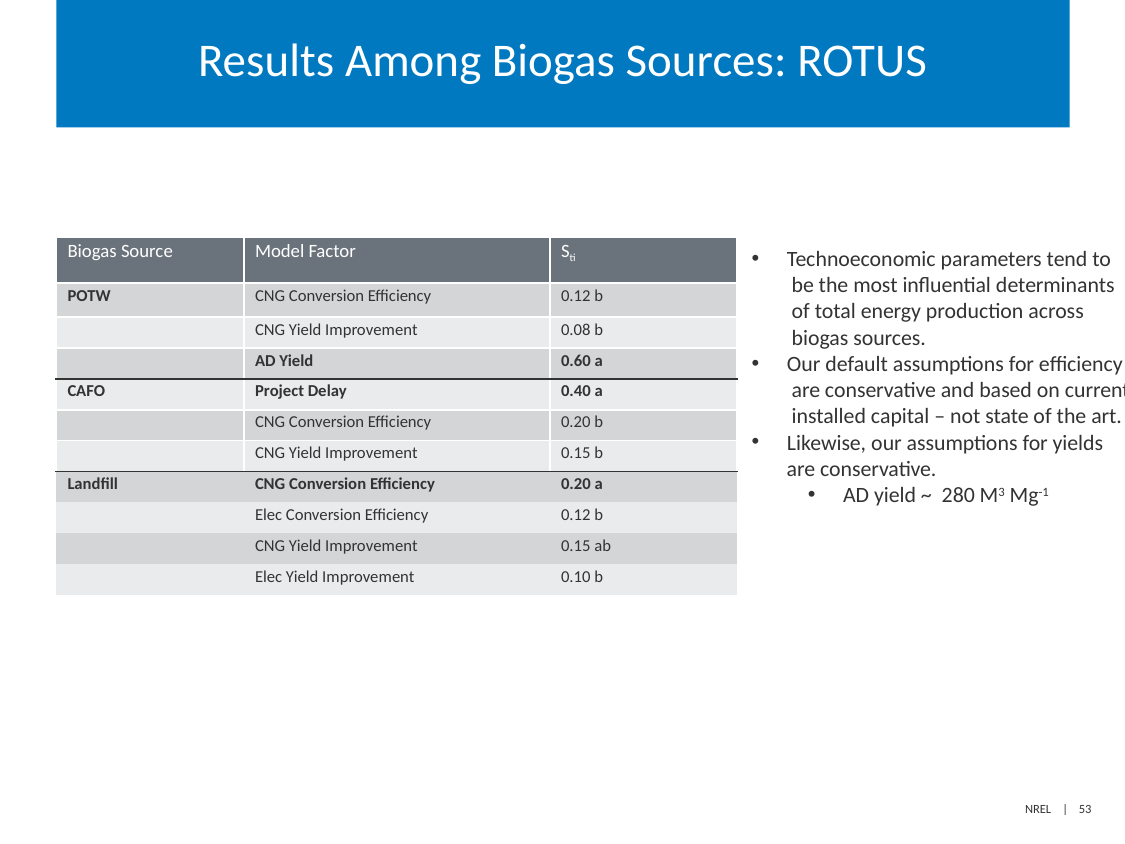

# Results Among Biogas Sources: ROTUS
| Biogas Source | Model Factor | Sti |
| --- | --- | --- |
| POTW | CNG Conversion Efficiency | 0.12 b |
|  | CNG Yield Improvement | 0.08 b |
|  | AD Yield | 0.60 a |
| CAFO | Project Delay | 0.40 a |
|  | CNG Conversion Efficiency | 0.20 b |
|  | CNG Yield Improvement | 0.15 b |
| Landfill | CNG Conversion Efficiency | 0.20 a |
|  | Elec Conversion Efficiency | 0.12 b |
|  | CNG Yield Improvement | 0.15 ab |
|  | Elec Yield Improvement | 0.10 b |
Technoeconomic parameters tend to
        be the most influential determinants
        of total energy production across
        biogas sources.
Our default assumptions for efficiency
        are conservative and based on current
        installed capital – not state of the art.
Likewise, our assumptions for yields
       are conservative.
AD yield ~  280 M3 Mg-1